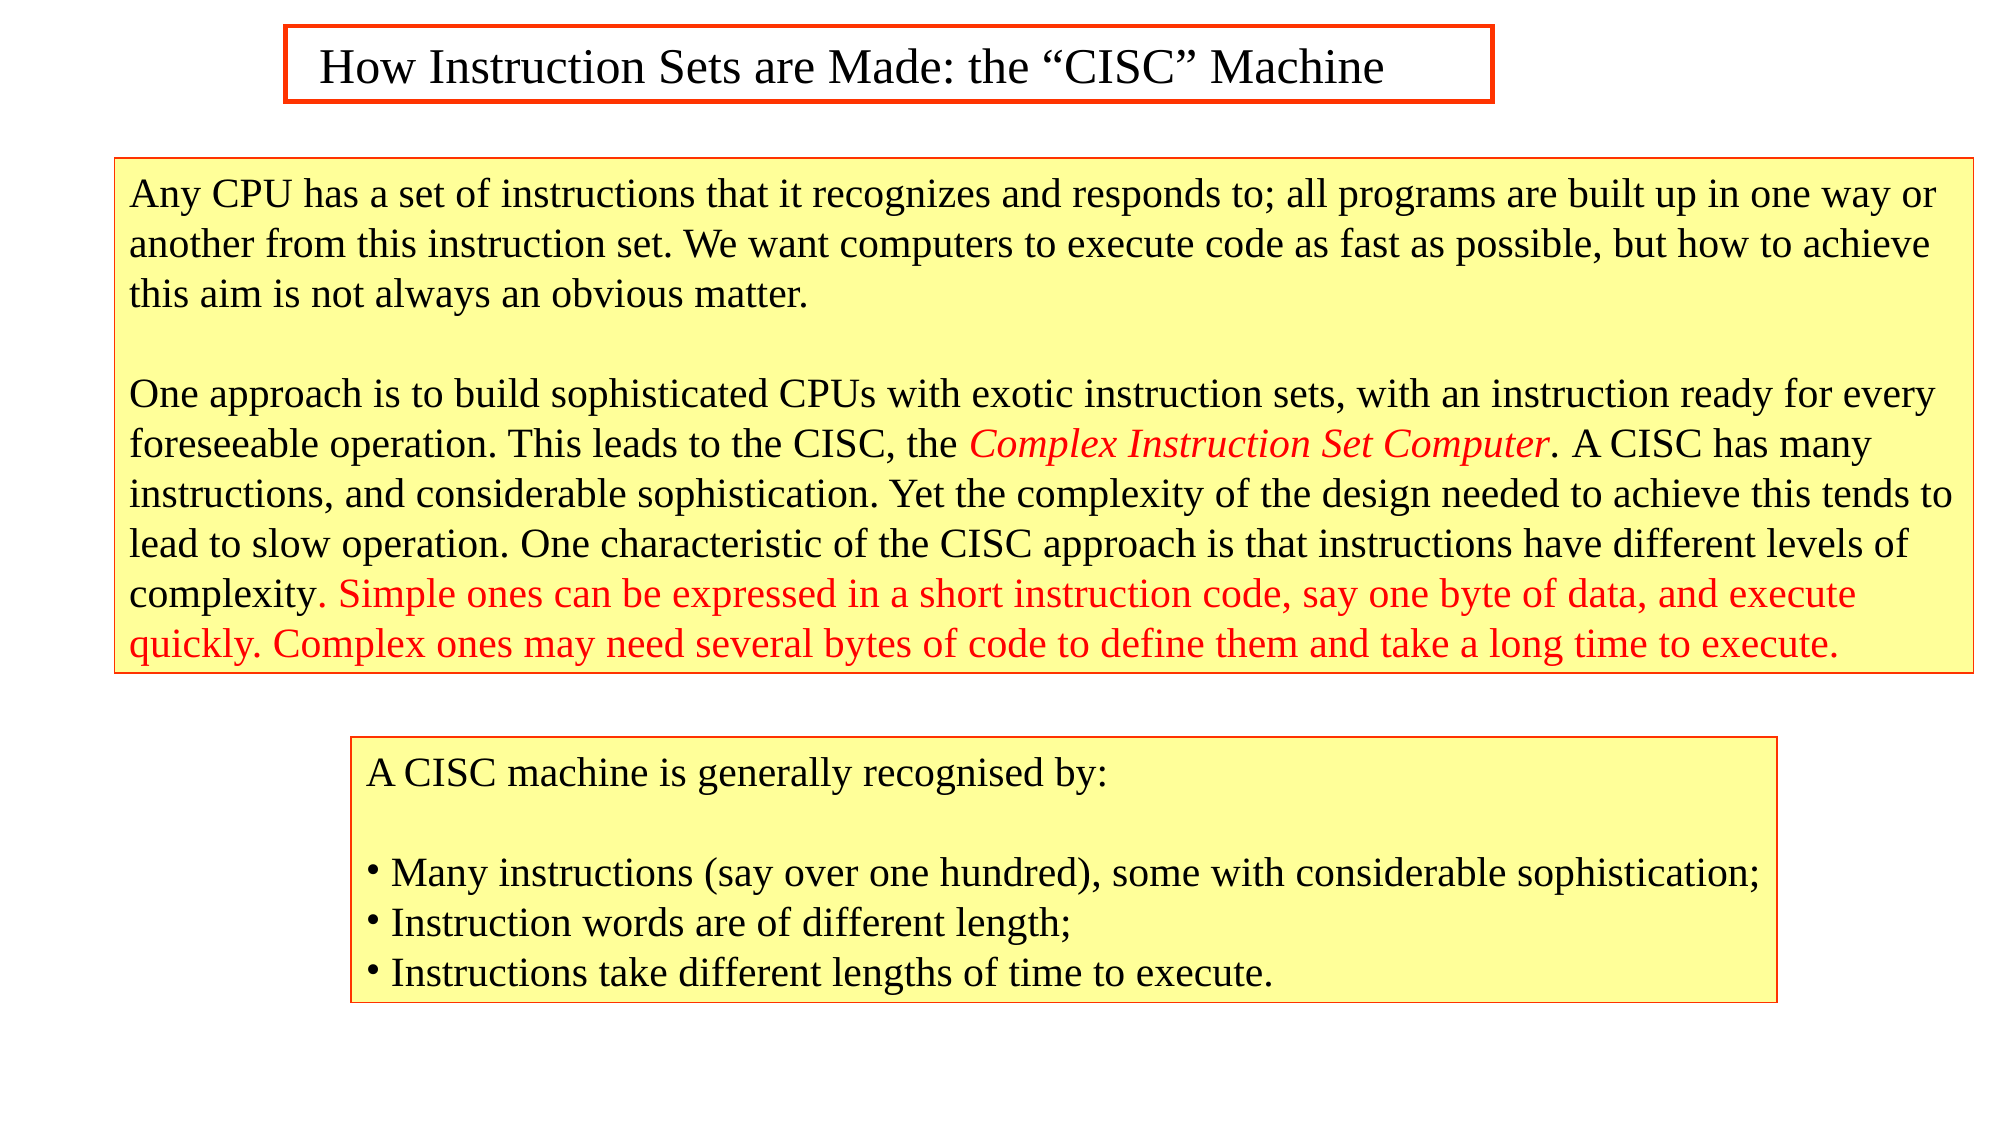

How Instruction Sets are Made: the “CISC” Machine
Any CPU has a set of instructions that it recognizes and responds to; all programs are built up in one way or another from this instruction set. We want computers to execute code as fast as possible, but how to achieve this aim is not always an obvious matter.

One approach is to build sophisticated CPUs with exotic instruction sets, with an instruction ready for every foreseeable operation. This leads to the CISC, the Complex Instruction Set Computer. A CISC has many instructions, and considerable sophistication. Yet the complexity of the design needed to achieve this tends to lead to slow operation. One characteristic of the CISC approach is that instructions have different levels of complexity. Simple ones can be expressed in a short instruction code, say one byte of data, and execute quickly. Complex ones may need several bytes of code to define them and take a long time to execute.
A CISC machine is generally recognised by:

 Many instructions (say over one hundred), some with considerable sophistication;
 Instruction words are of different length;
 Instructions take different lengths of time to execute.